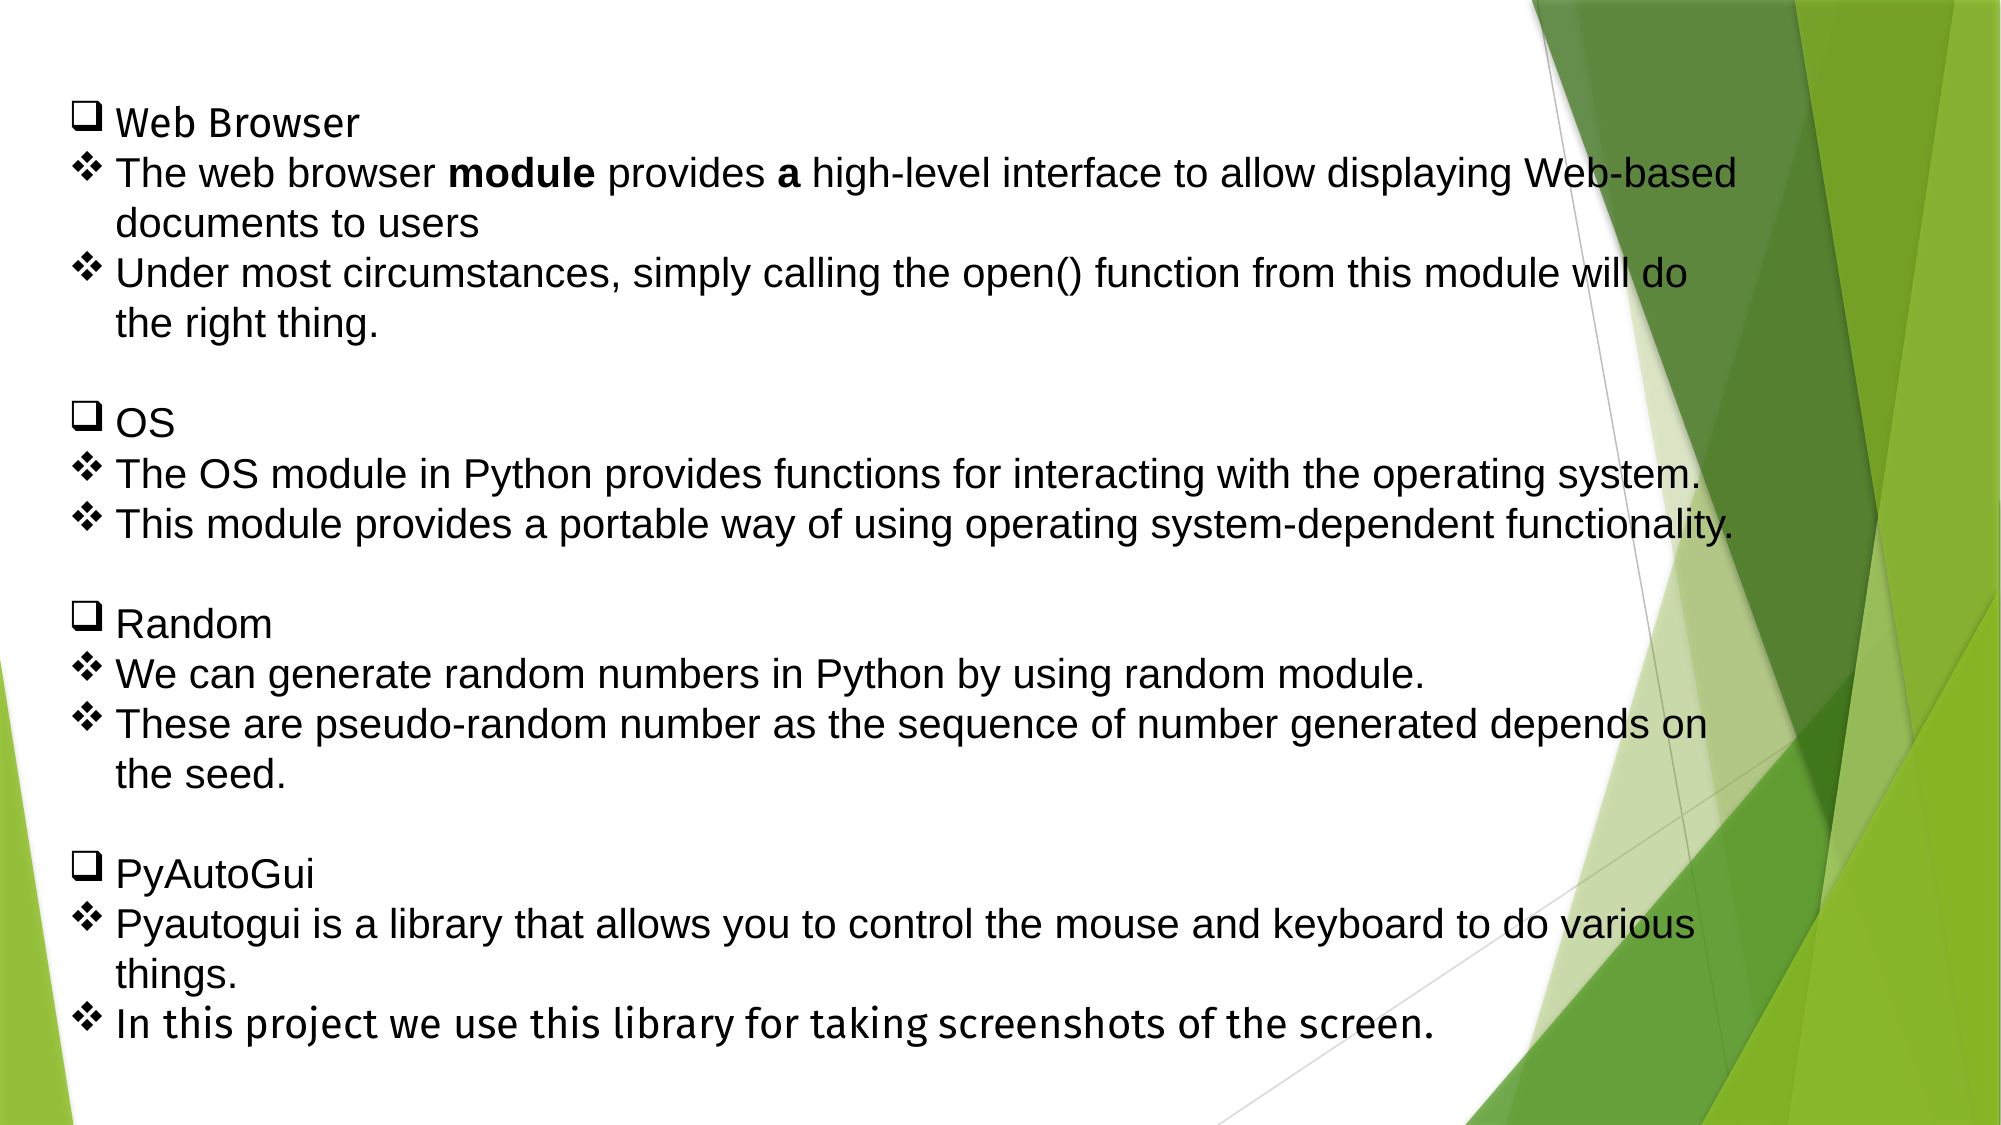

Web Browser
The web browser module provides a high-level interface to allow displaying Web-based documents to users
Under most circumstances, simply calling the open() function from this module will do the right thing.

OS
The OS module in Python provides functions for interacting with the operating system.
This module provides a portable way of using operating system-dependent functionality.

Random
We can generate random numbers in Python by using random module.
These are pseudo-random number as the sequence of number generated depends on the seed.

PyAutoGui
Pyautogui is a library that allows you to control the mouse and keyboard to do various things.
In this project we use this library for taking screenshots of the screen.